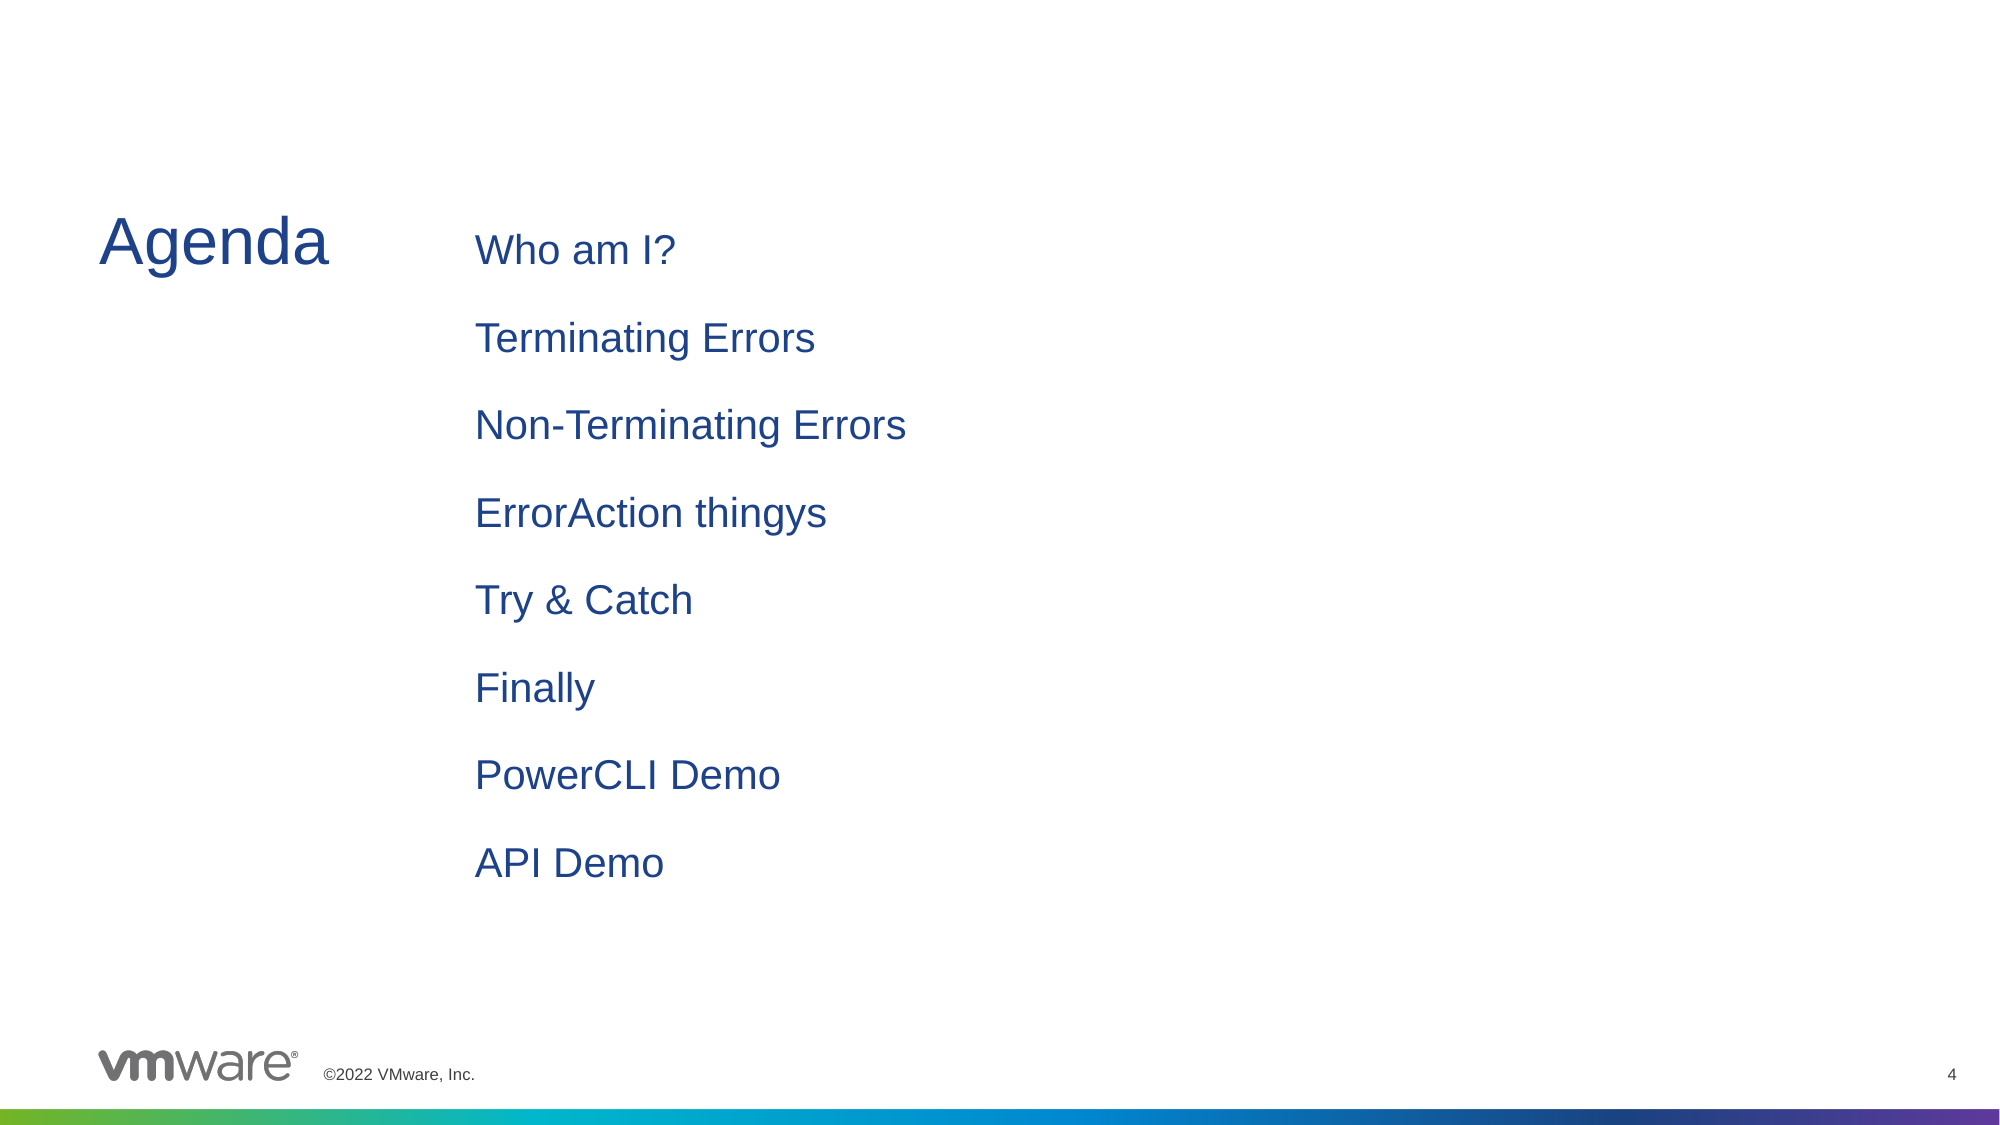

Who am I?
Terminating Errors
Non-Terminating Errors
ErrorAction thingys
Try & Catch
Finally
PowerCLI Demo
API Demo